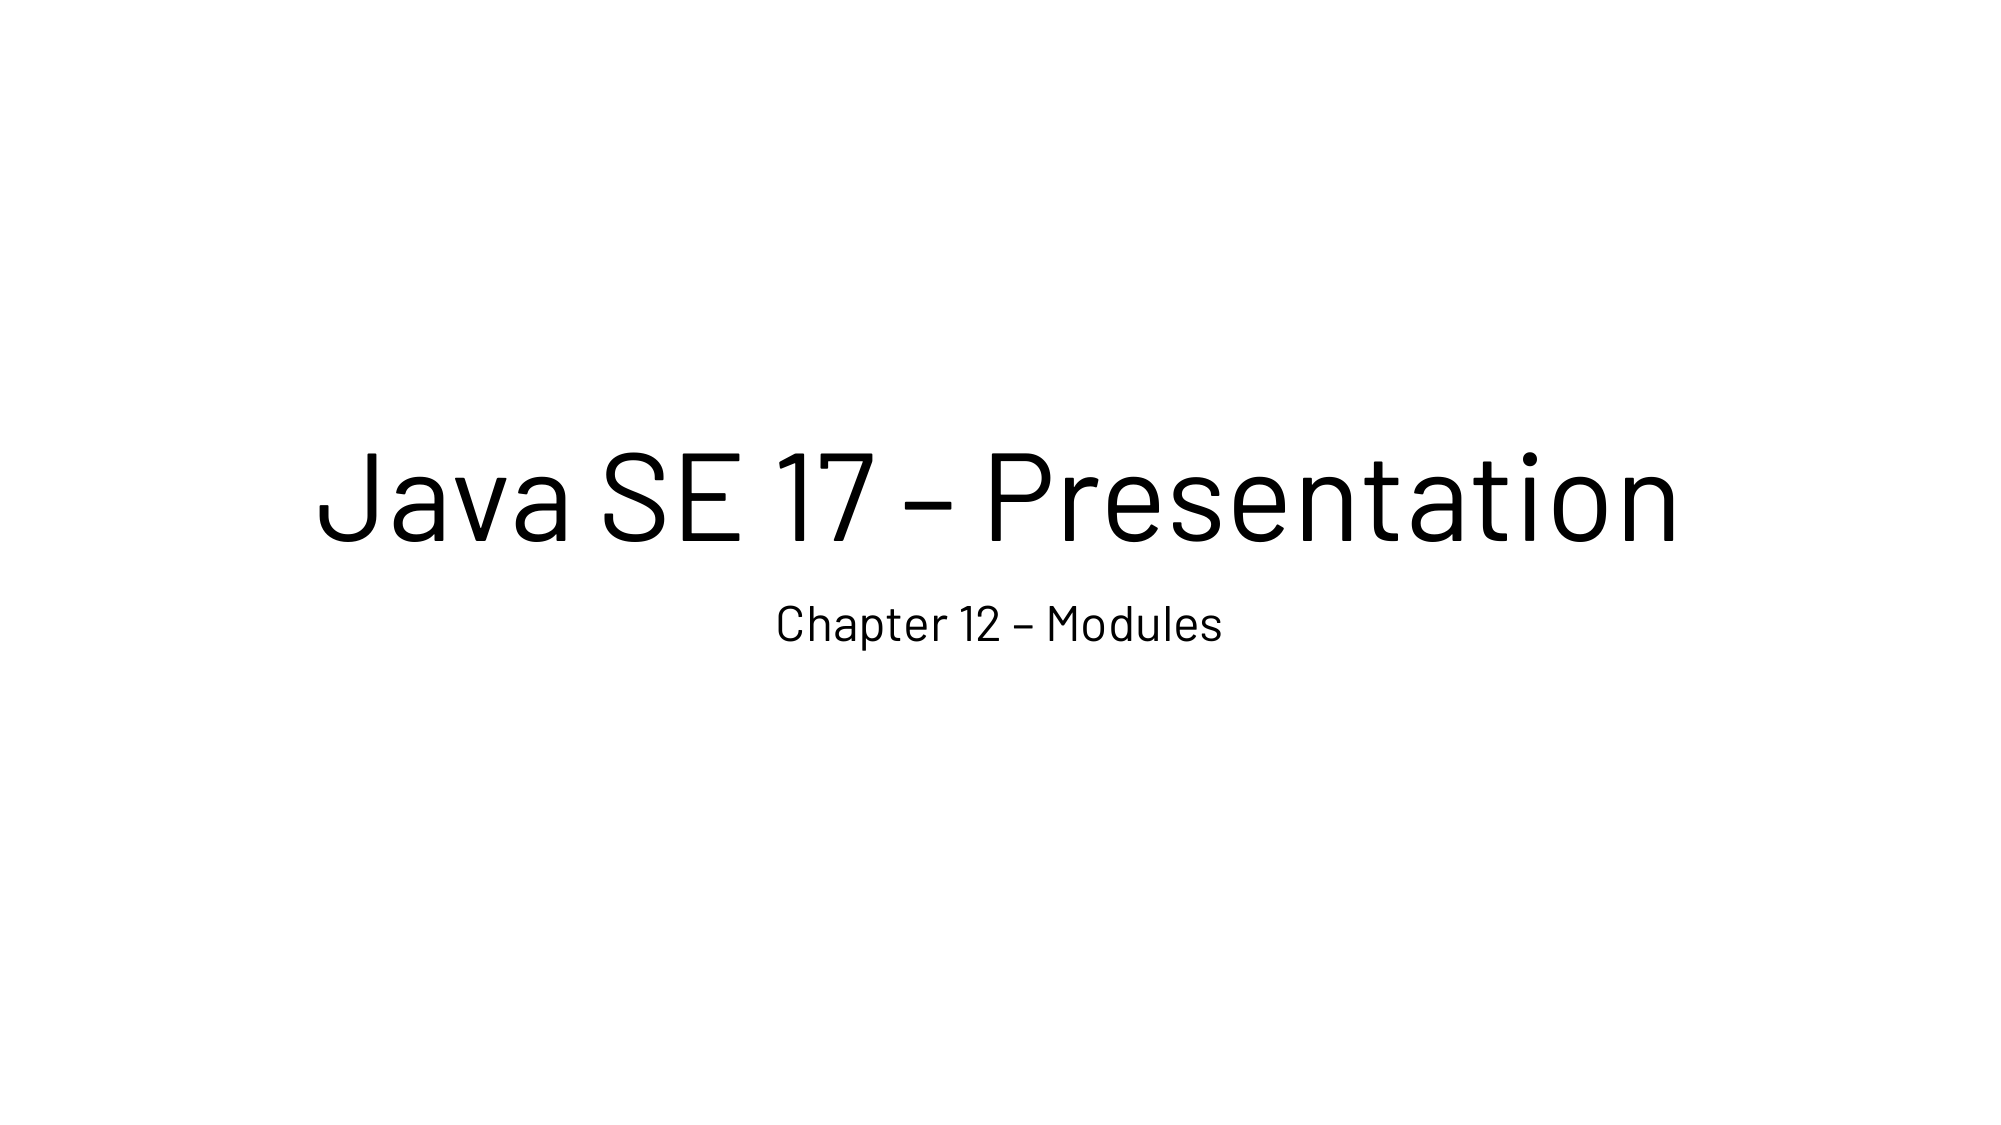

# Java SE 17 – Presentation
Chapter 12 – Modules